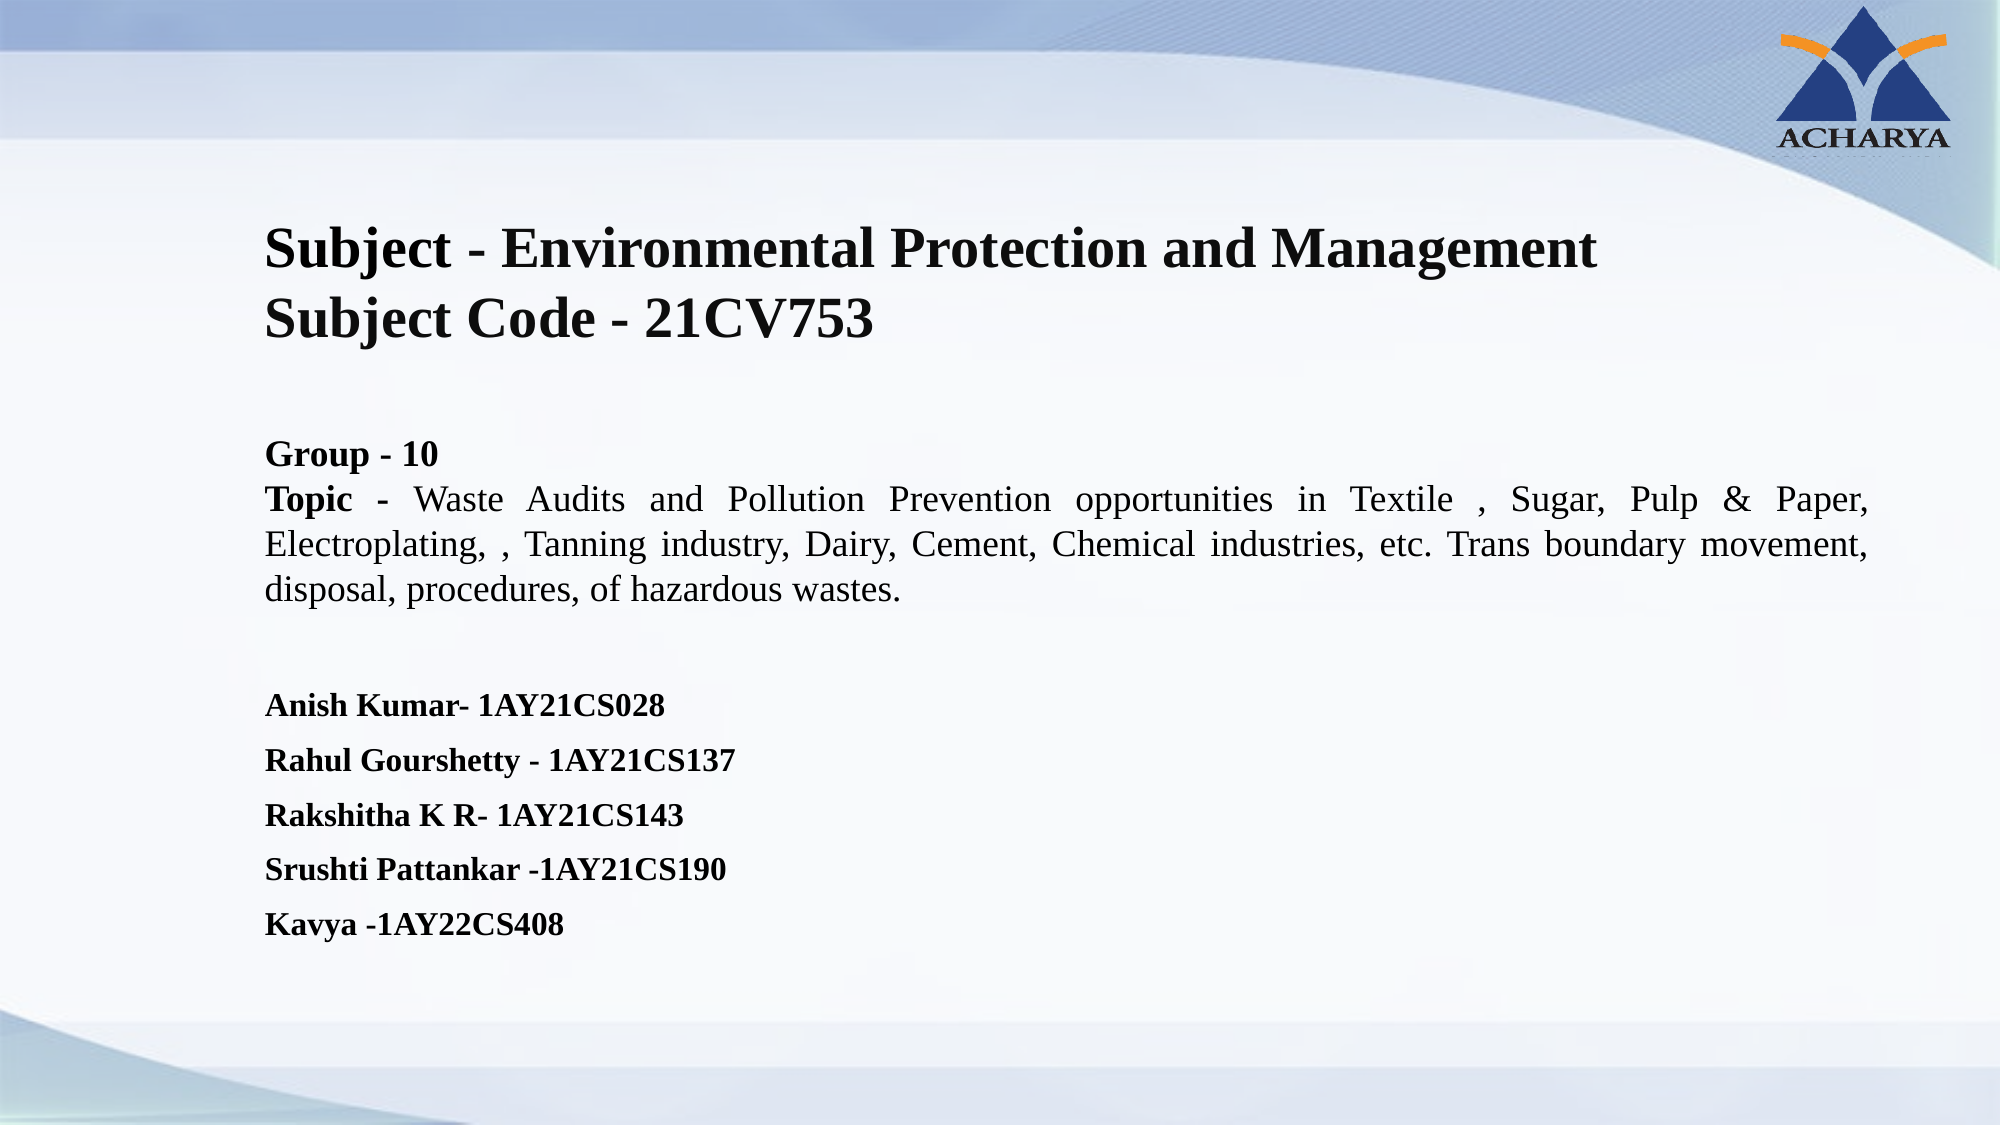

Subject - Environmental Protection and Management
Subject Code - 21CV753
Group - 10
Topic - Waste Audits and Pollution Prevention opportunities in Textile , Sugar, Pulp & Paper, Electroplating, , Tanning industry, Dairy, Cement, Chemical industries, etc. Trans boundary movement, disposal, procedures, of hazardous wastes.
Anish Kumar- 1AY21CS028
Rahul Gourshetty - 1AY21CS137
Rakshitha K R- 1AY21CS143
Srushti Pattankar -1AY21CS190
Kavya -1AY22CS408